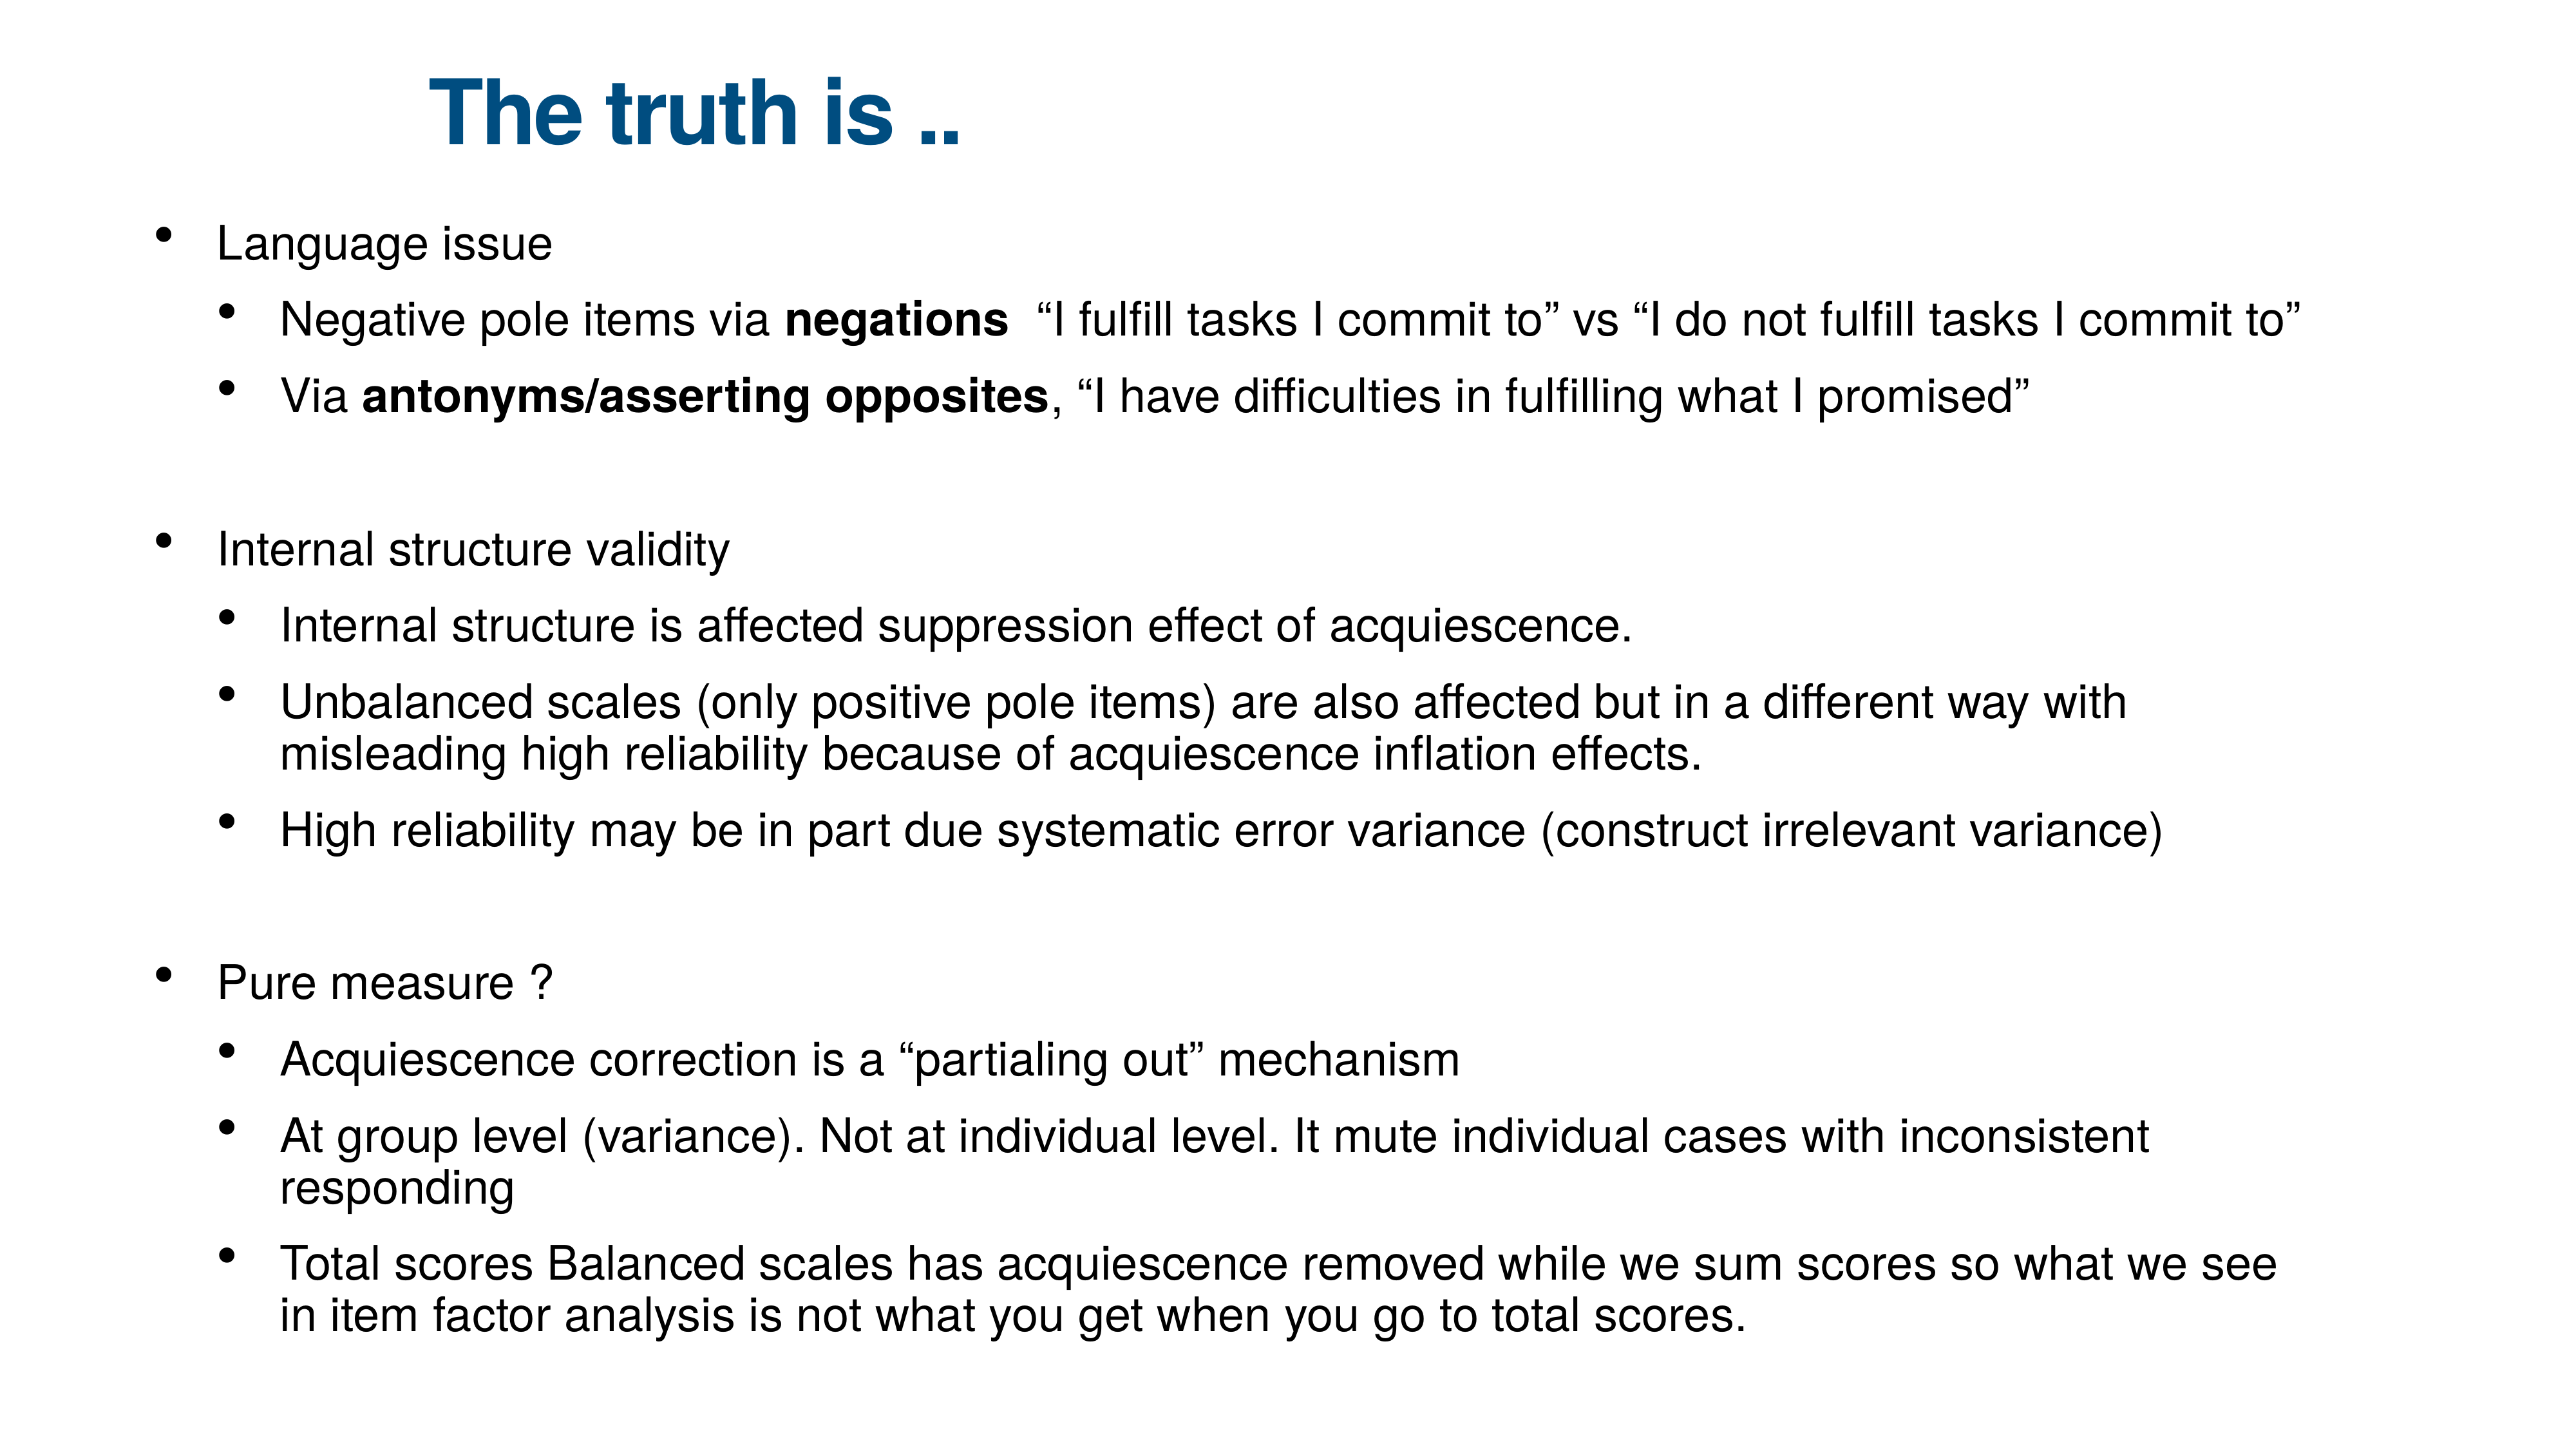

# The truth is ..
Language issue
Negative pole items via negations  “I fulfill tasks I commit to” vs “I do not fulfill tasks I commit to”
Via antonyms/asserting opposites, “I have difficulties in fulfilling what I promised”

Internal structure validity
Internal structure is affected suppression effect of acquiescence.
Unbalanced scales (only positive pole items) are also affected but in a different way with misleading high reliability because of acquiescence inflation effects.
High reliability may be in part due systematic error variance (construct irrelevant variance)

Pure measure ?
Acquiescence correction is a “partialing out” mechanism
At group level (variance). Not at individual level. It mute individual cases with inconsistent responding
Total scores Balanced scales has acquiescence removed while we sum scores so what we see in item factor analysis is not what you get when you go to total scores.